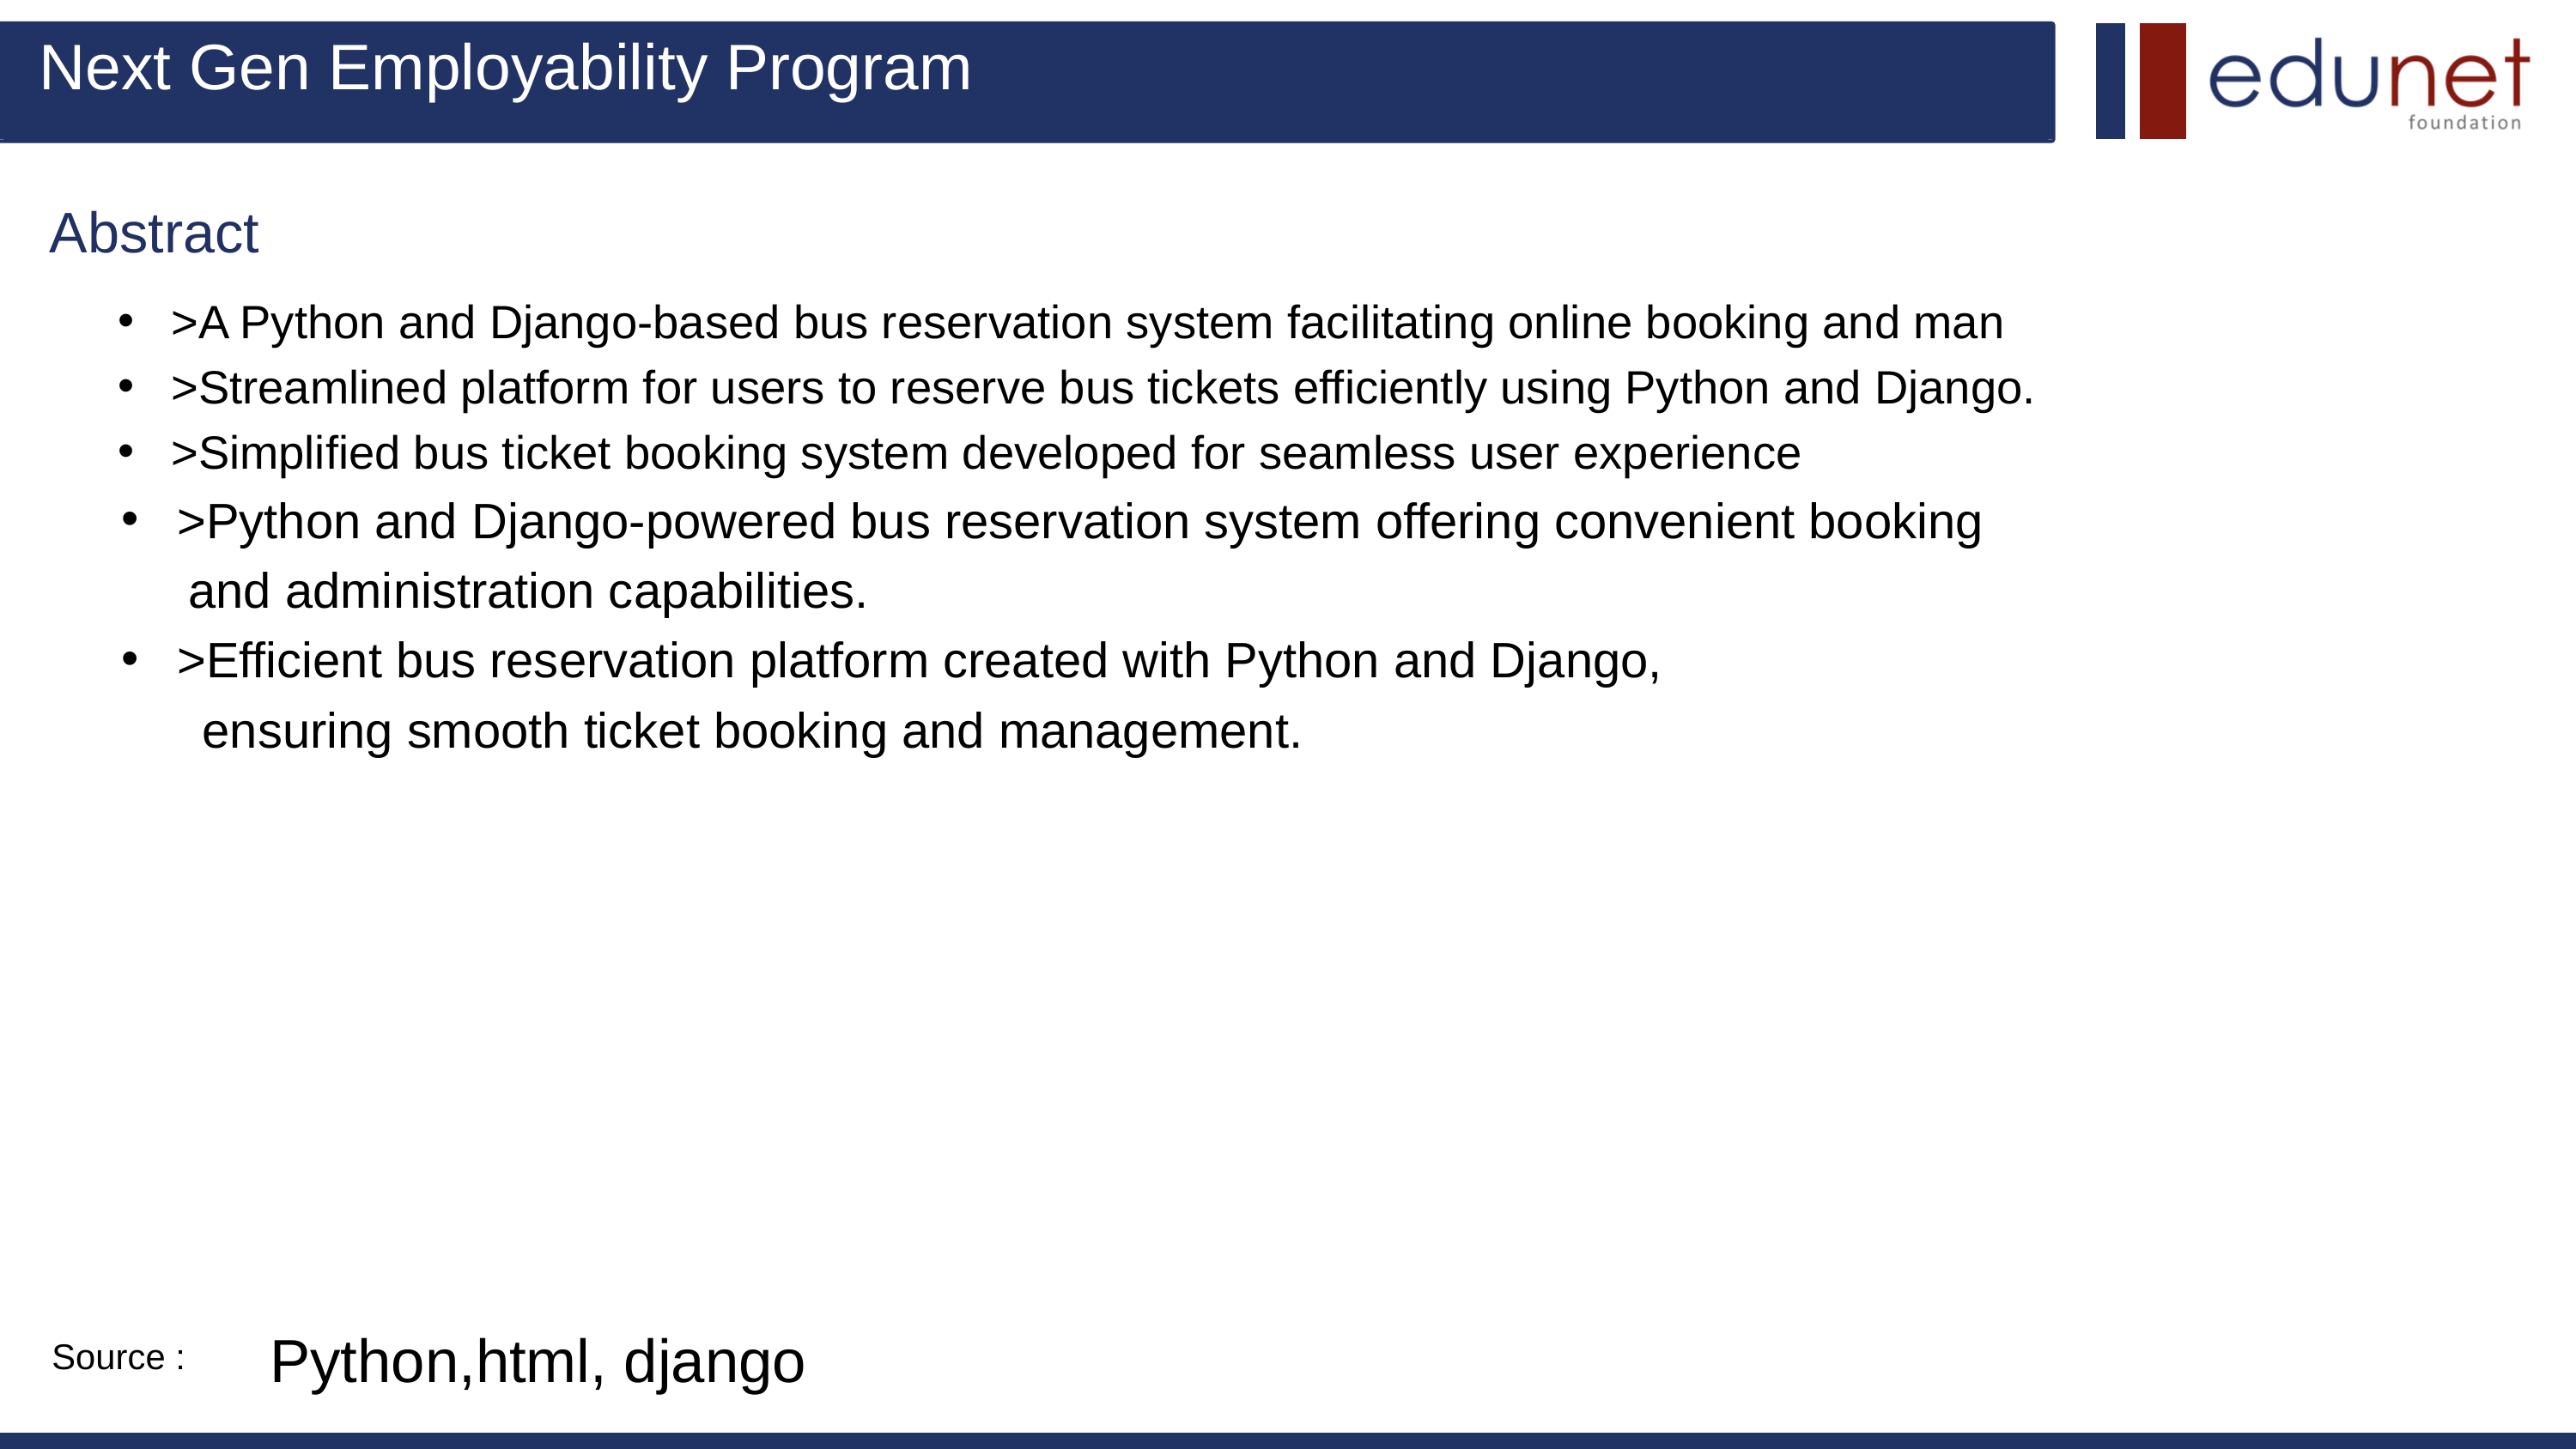

Next Gen Employability Program
Abstract
 >A Python and Django-based bus reservation system facilitating online booking and man
 >Streamlined platform for users to reserve bus tickets efficiently using Python and Django.
 >Simplified bus ticket booking system developed for seamless user experience
 >Python and Django-powered bus reservation system offering convenient booking
        and administration capabilities.
 >Efficient bus reservation platform created with Python and Django,
         ensuring smooth ticket booking and management.

Python,html, django

Source :